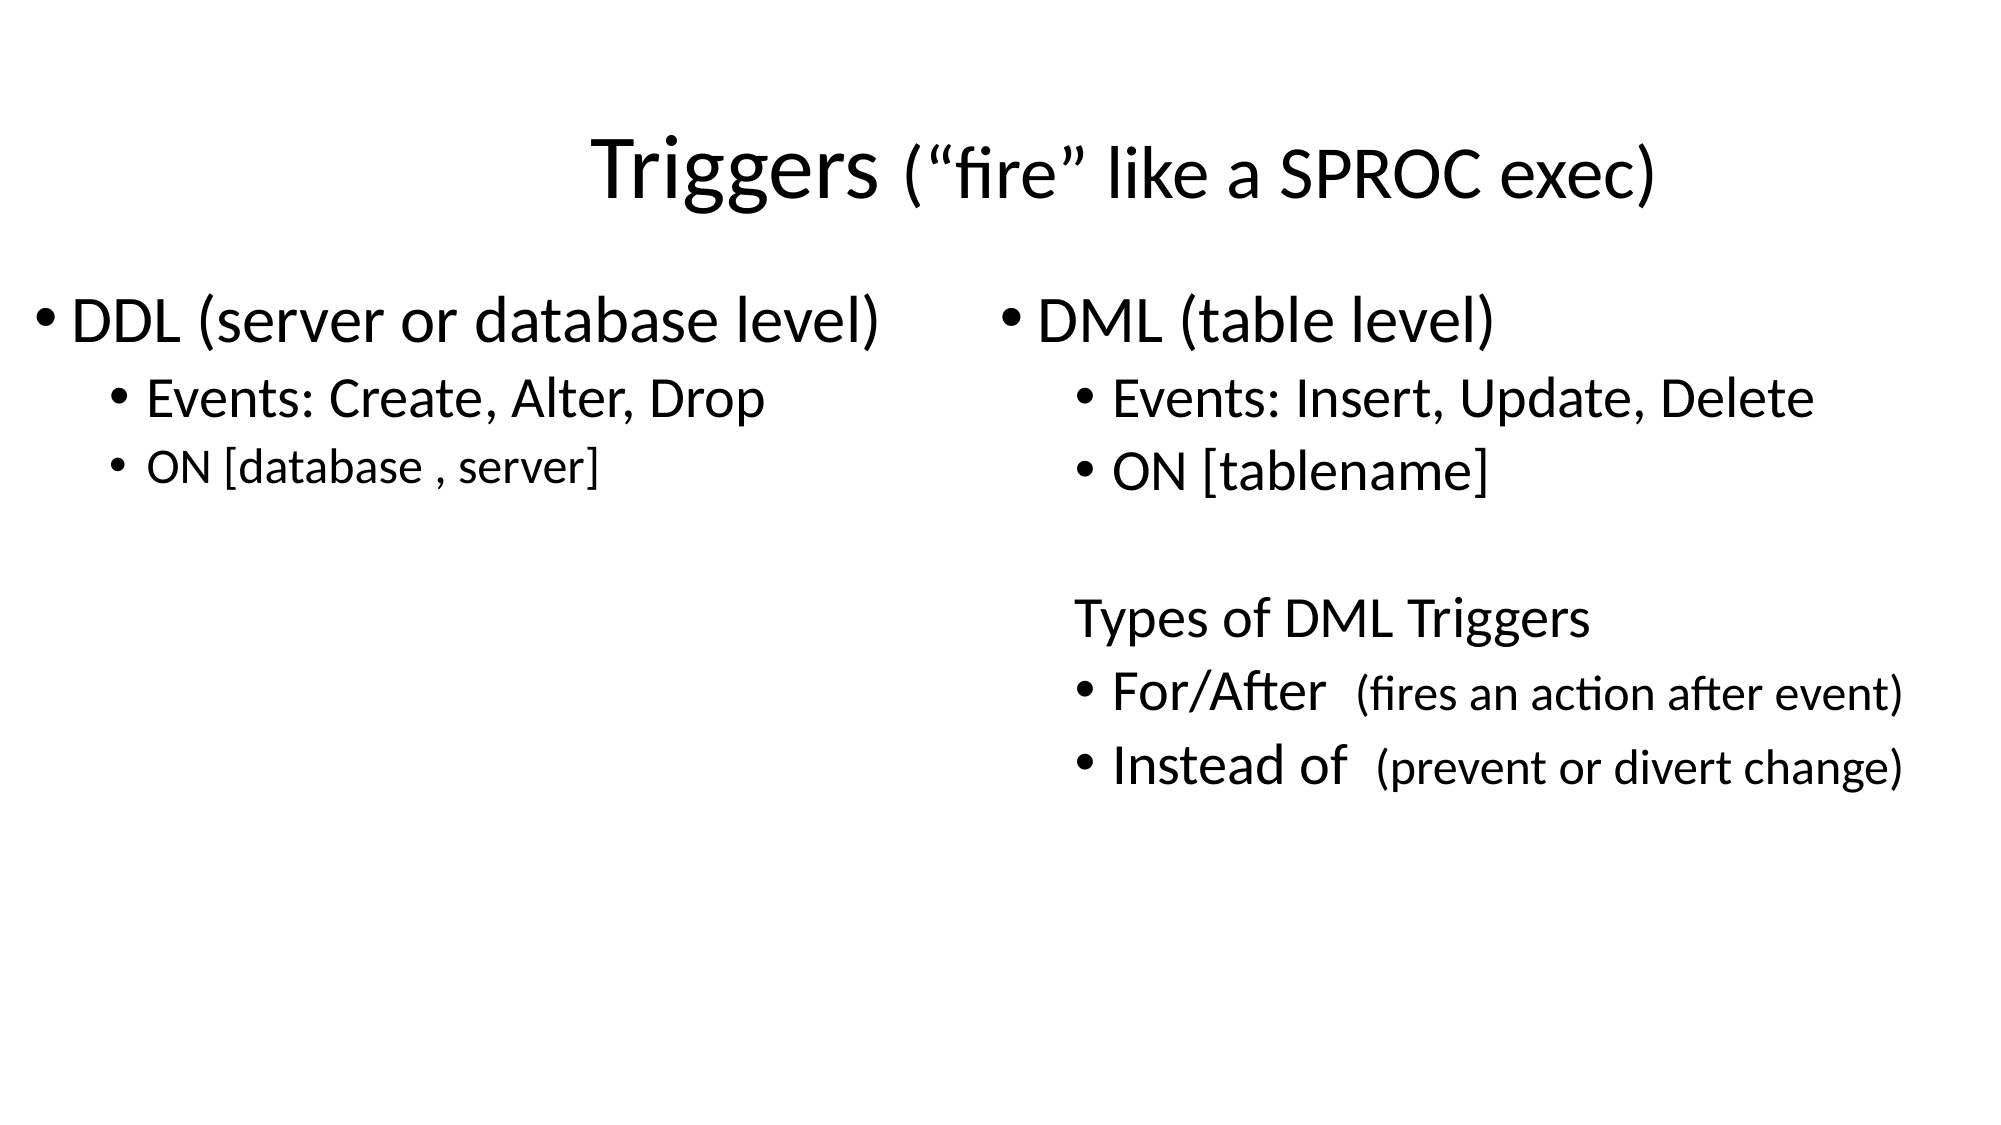

# Triggers (“fire” like a SPROC exec)
DDL (server or database level)
Events: Create, Alter, Drop
ON [database , server]

DML (table level)
Events: Insert, Update, Delete
ON [tablename]

Types of DML Triggers
For/After  (fires an action after event)
Instead of  (prevent or divert change)